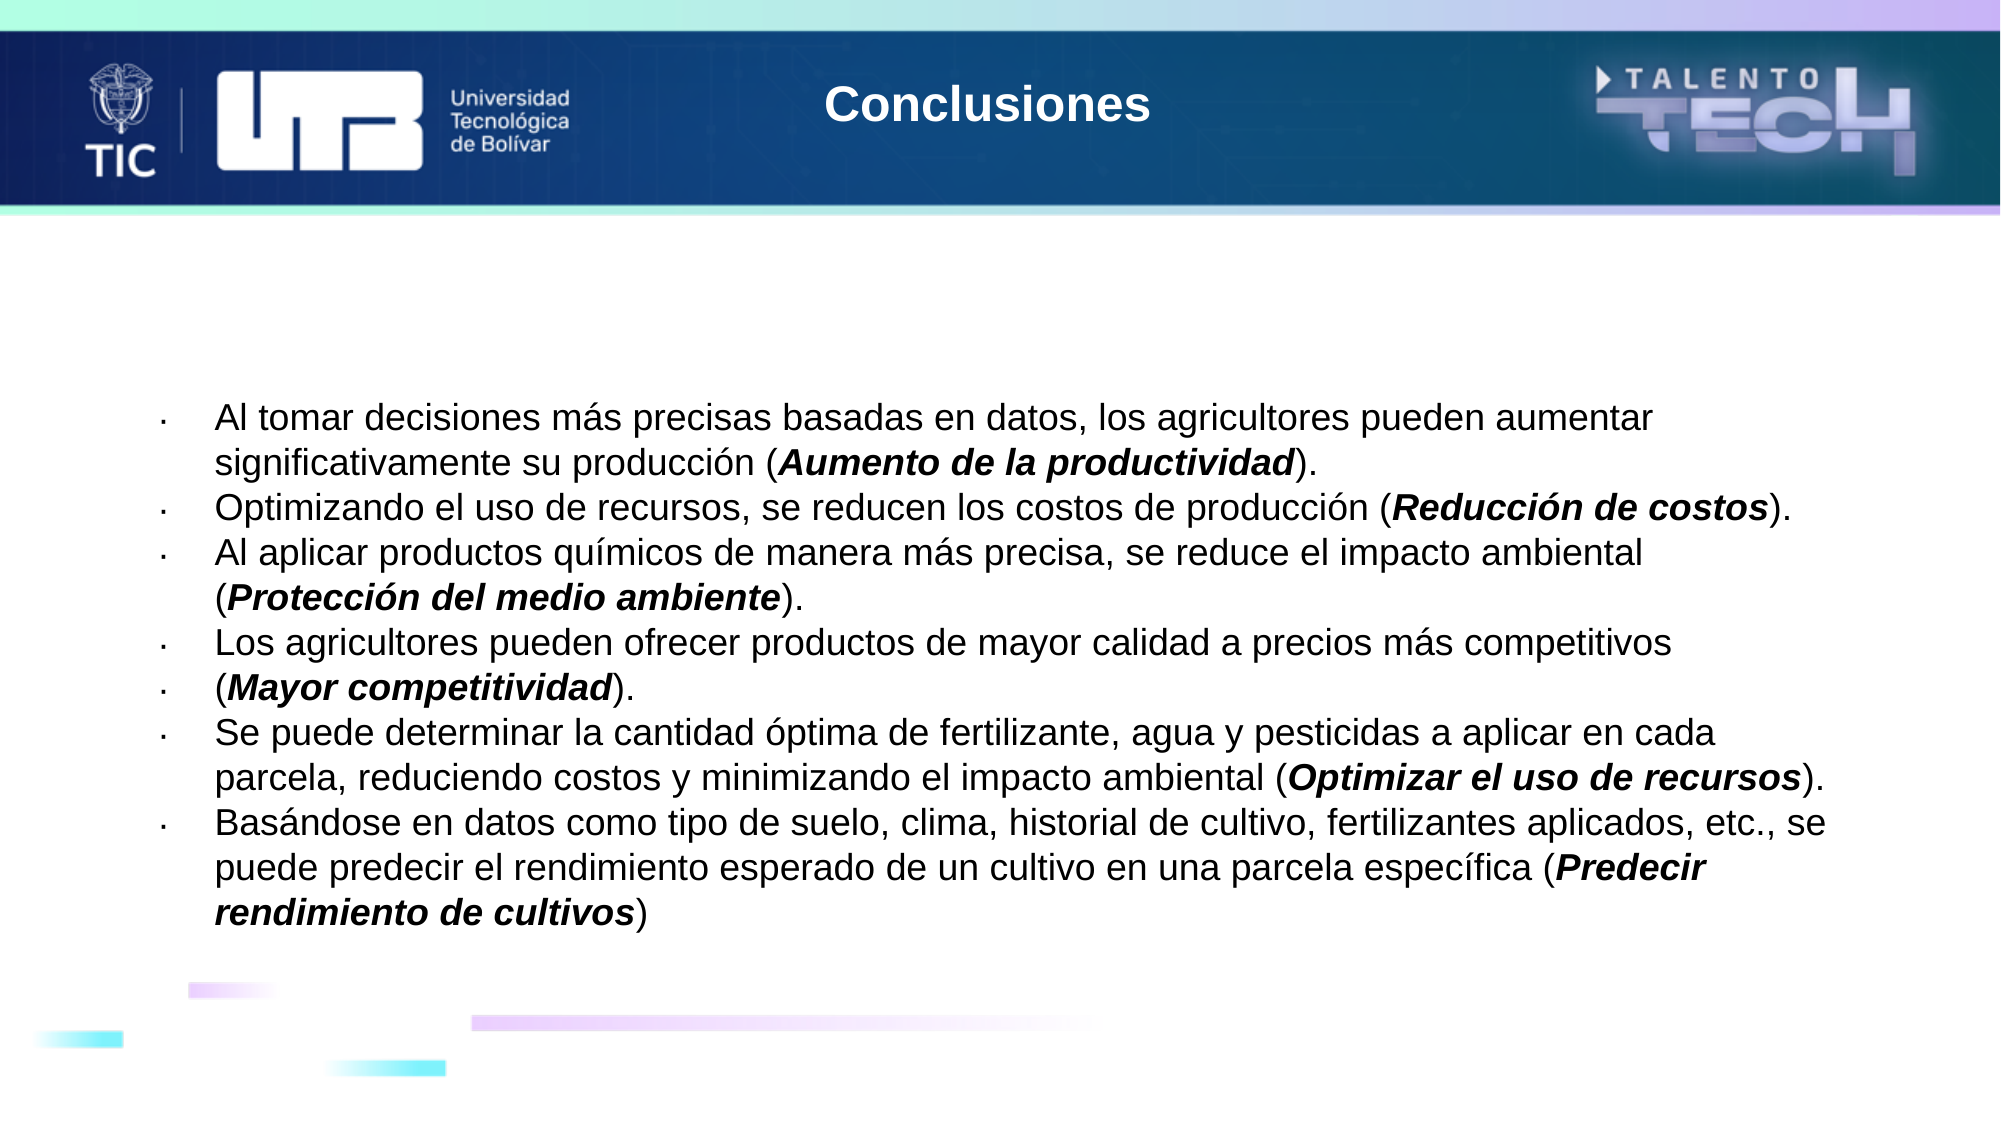

Conclusiones
Al tomar decisiones más precisas basadas en datos, los agricultores pueden aumentar significativamente su producción (Aumento de la productividad).
Optimizando el uso de recursos, se reducen los costos de producción (Reducción de costos).
Al aplicar productos químicos de manera más precisa, se reduce el impacto ambiental (Protección del medio ambiente).
Los agricultores pueden ofrecer productos de mayor calidad a precios más competitivos
(Mayor competitividad).
Se puede determinar la cantidad óptima de fertilizante, agua y pesticidas a aplicar en cada parcela, reduciendo costos y minimizando el impacto ambiental (Optimizar el uso de recursos).
Basándose en datos como tipo de suelo, clima, historial de cultivo, fertilizantes aplicados, etc., se puede predecir el rendimiento esperado de un cultivo en una parcela específica (Predecir rendimiento de cultivos)